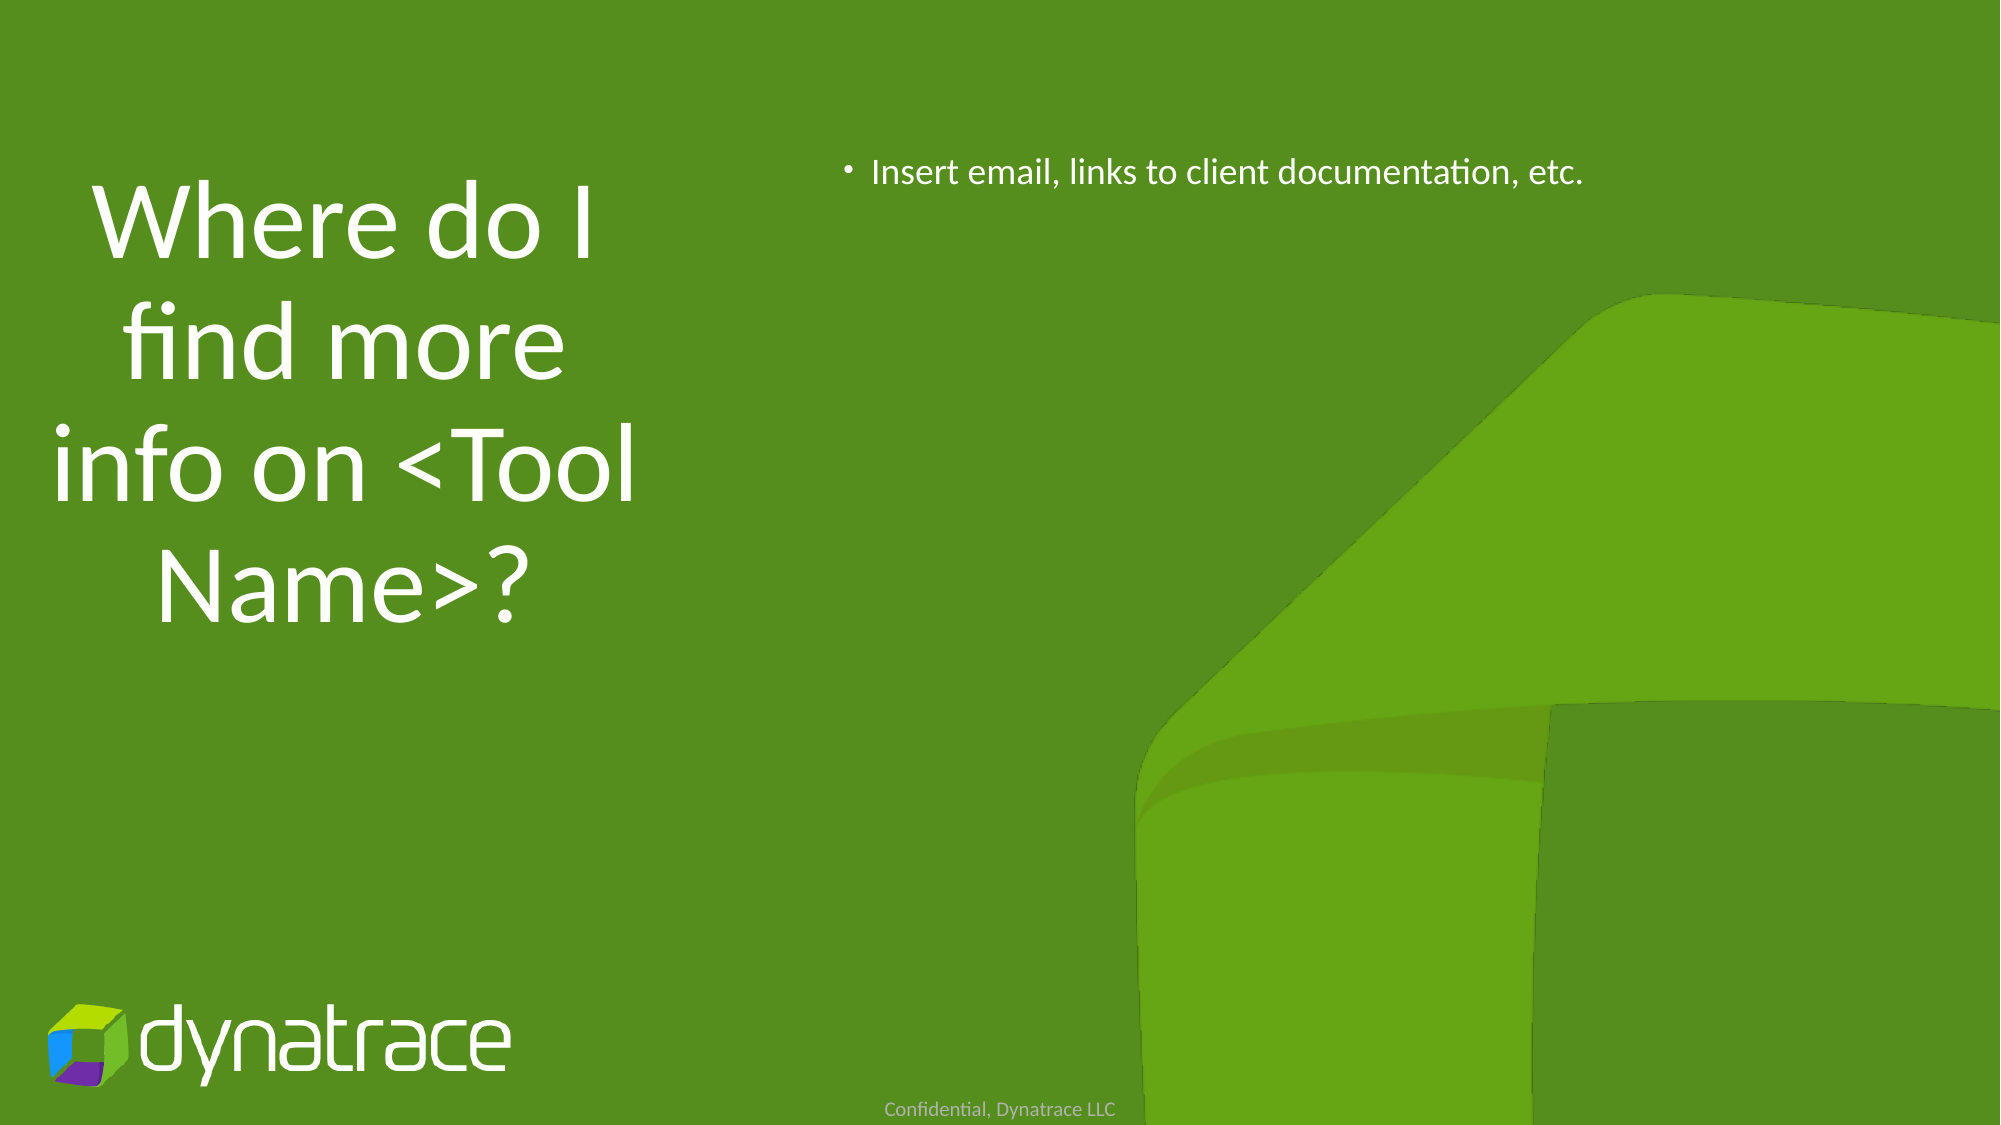

# Where do I find more info on <Tool Name>?
Insert email, links to client documentation, etc.

Confidential, Dynatrace LLC